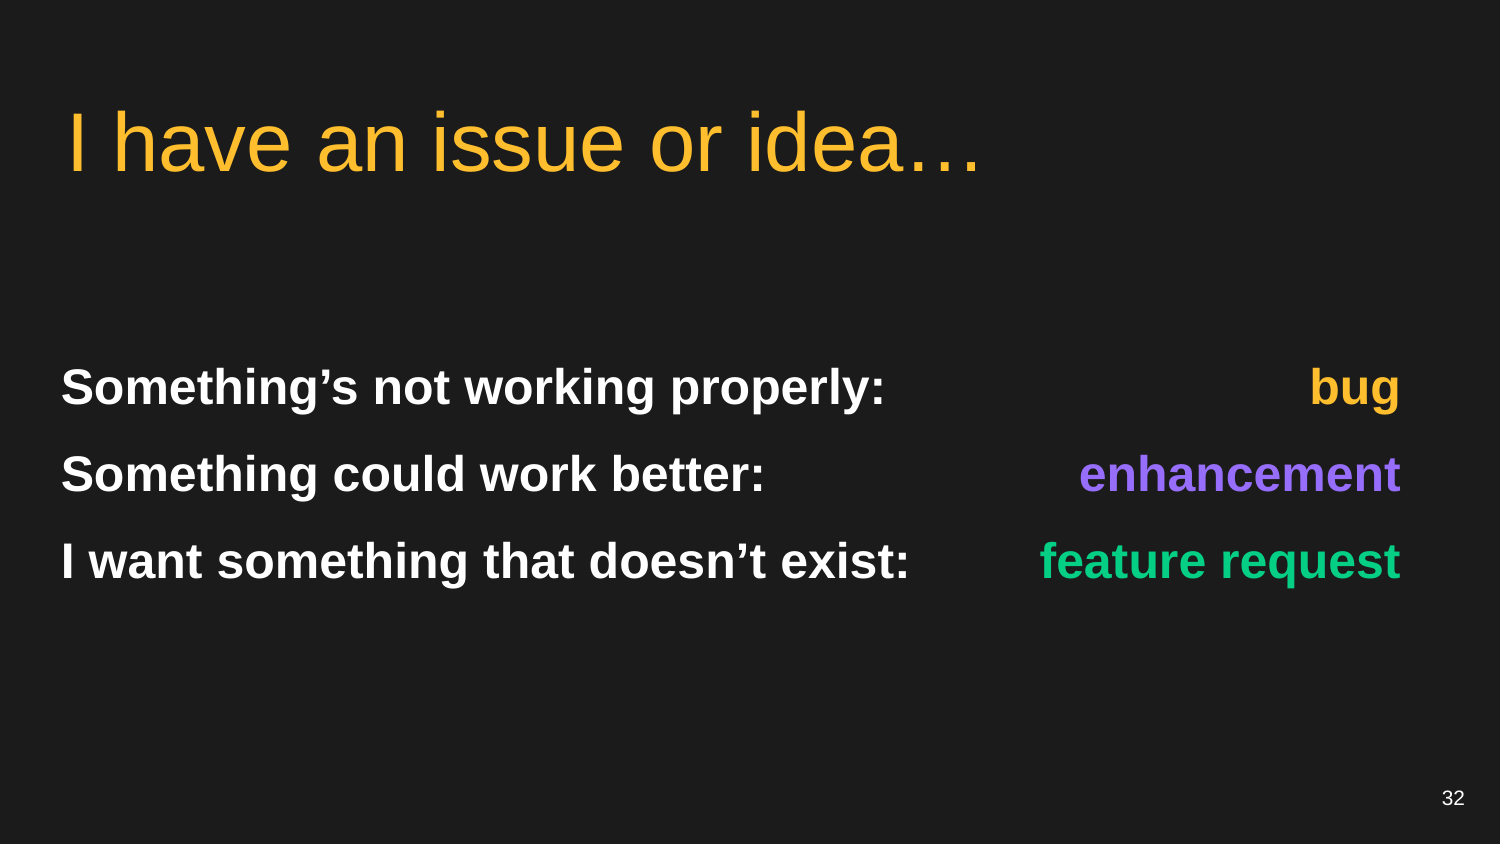

# I have an issue or idea…
Something’s not working properly:
bug
Something could work better:
enhancement
I want something that doesn’t exist:
feature request
32